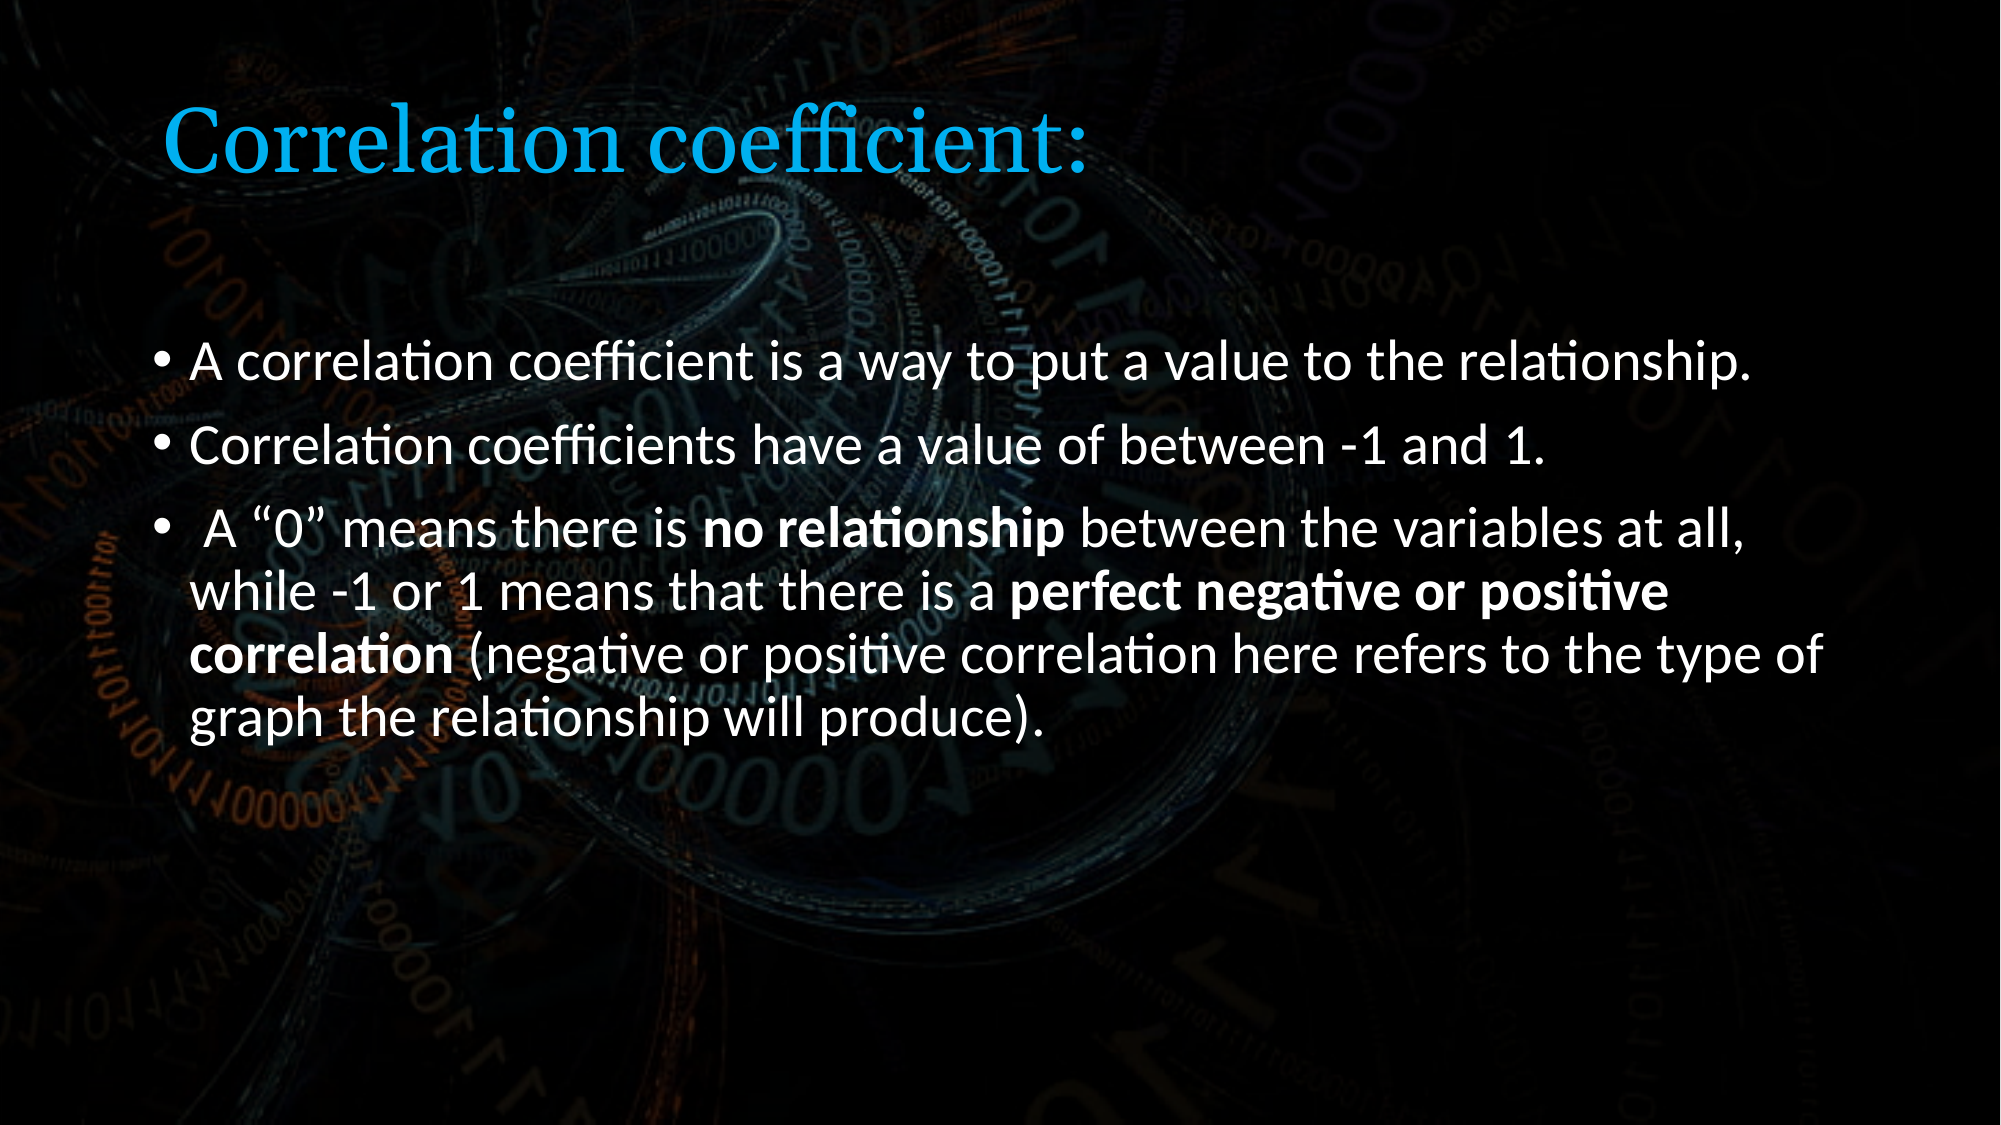

Correlation coefficient:
A correlation coefficient is a way to put a value to the relationship.
Correlation coefficients have a value of between -1 and 1.
 A “0” means there is no relationship between the variables at all, while -1 or 1 means that there is a perfect negative or positive correlation (negative or positive correlation here refers to the type of graph the relationship will produce).